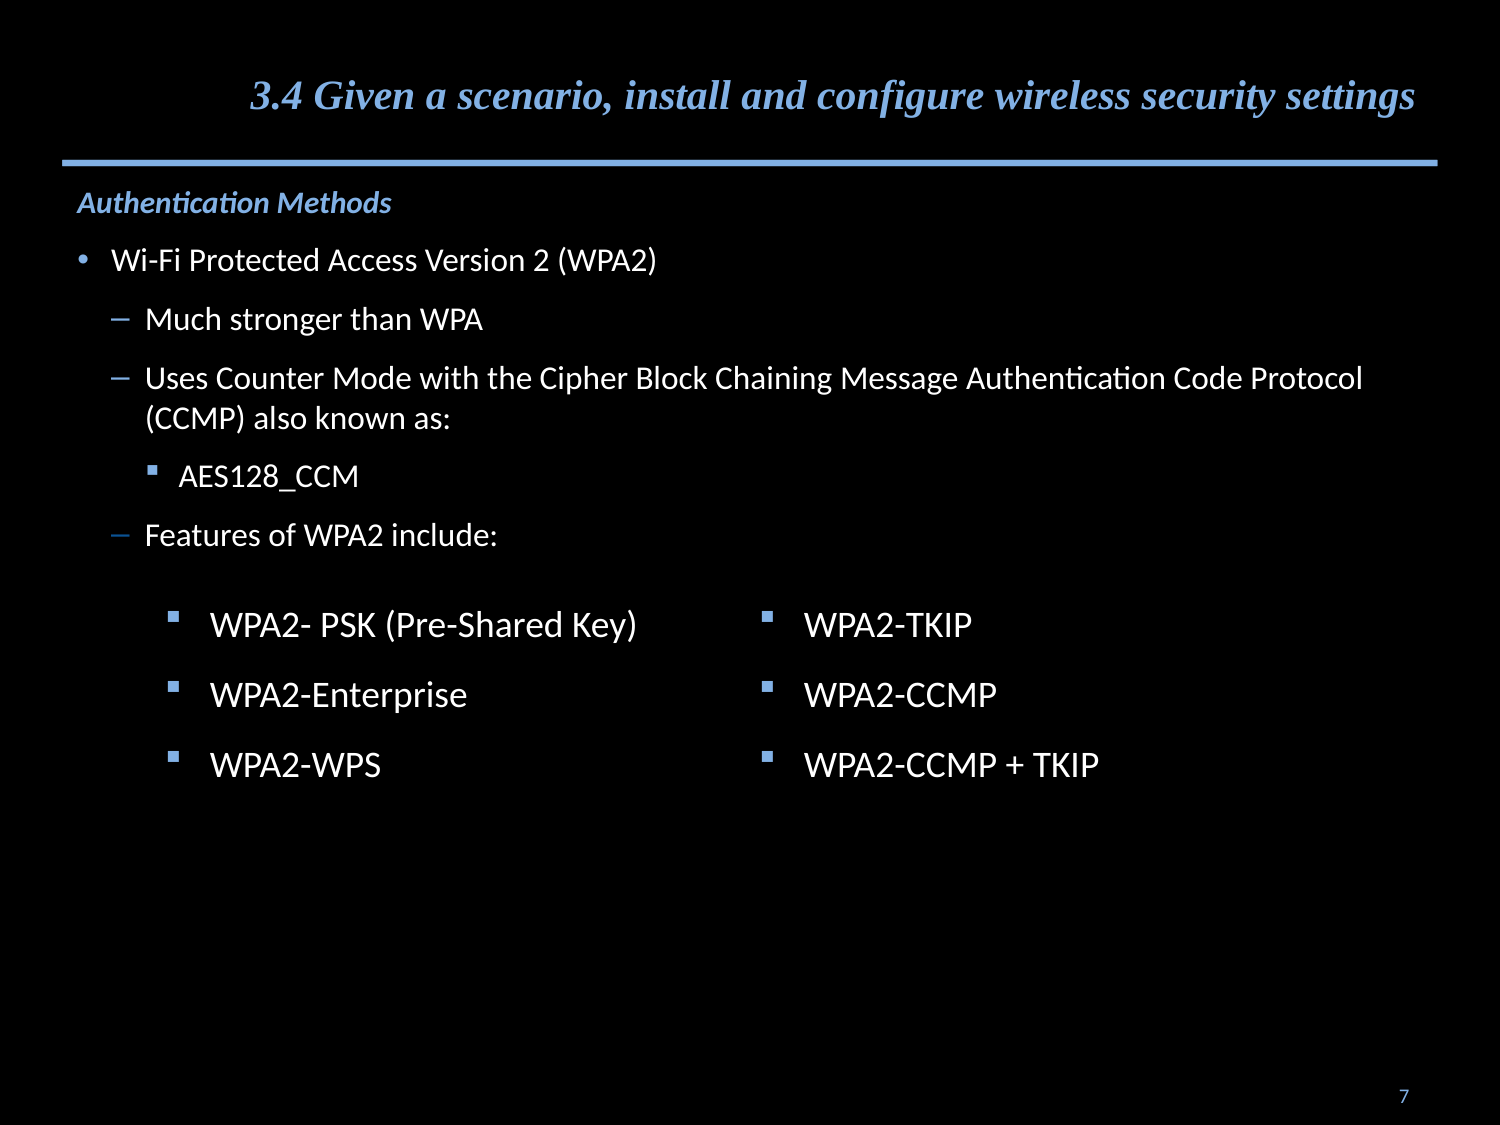

3.4 Given a scenario, install and configure wireless security settings
Authentication Methods
Wi-Fi Protected Access Version 2 (WPA2)
Much stronger than WPA
Uses Counter Mode with the Cipher Block Chaining Message Authentication Code Protocol (CCMP) also known as:
AES128_CCM
Features of WPA2 include:

WPA2- PSK (Pre-Shared Key)
WPA2-Enterprise
WPA2-WPS
WPA2-TKIP
WPA2-CCMP
WPA2-CCMP + TKIP
7